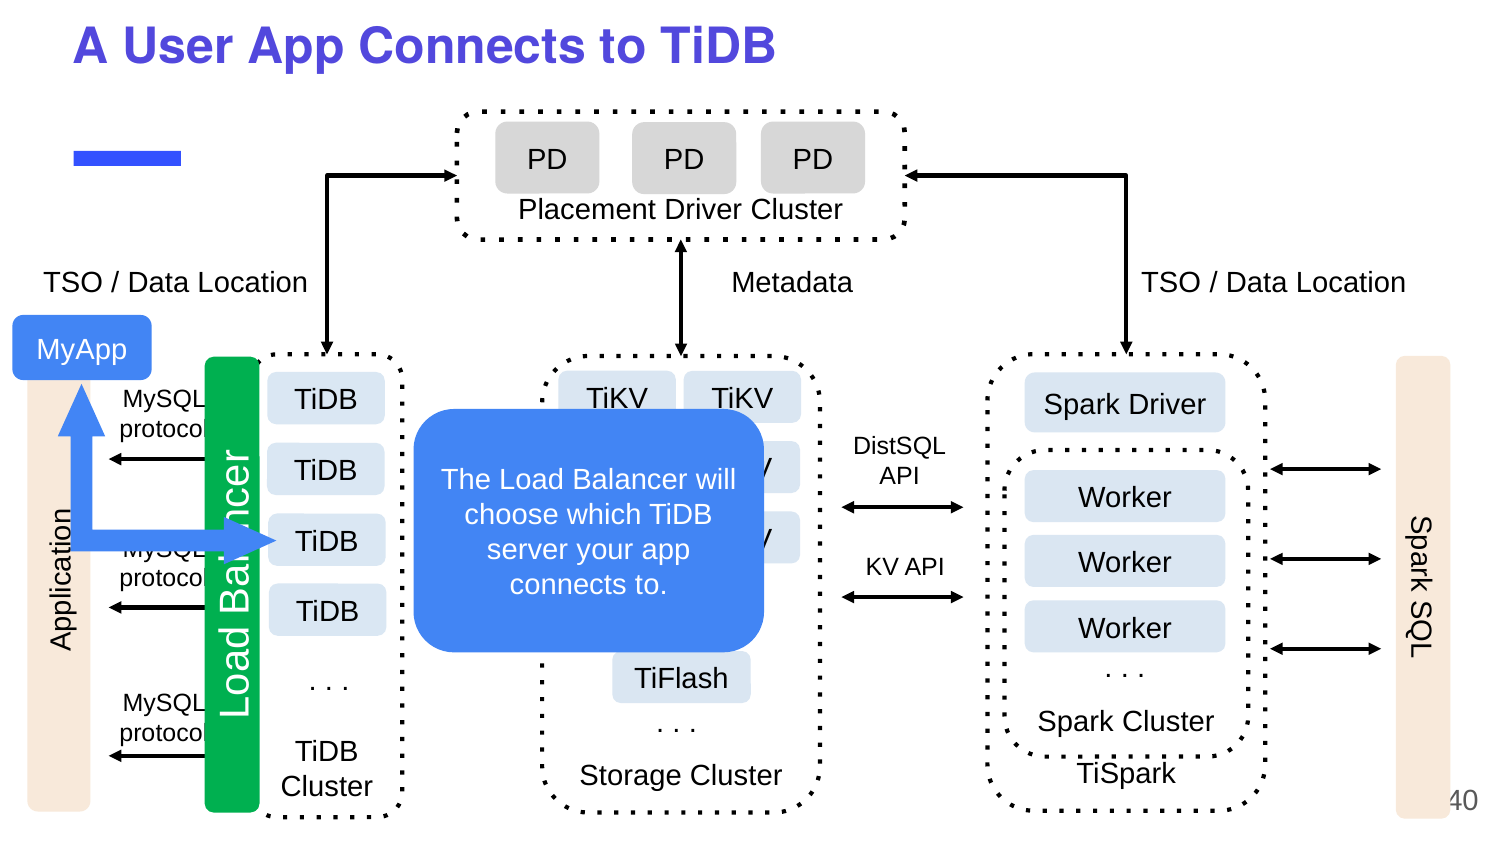

# A User App Connects to TiDB
Placement Driver Cluster
PD
PD
PD
TSO / Data Location
Metadata
TSO / Data Location
MyApp

TiDB
Cluster
TiSpark

Storage Cluster
Load Balancer
TiKV
TiKV
TiDB
Spark Driver
MySQL protocol

The Load Balancer will choose which TiDB server your app connects to.
DistSQL
API
DistSQL
API
TiKV
TiKV
TiDB
Spark Cluster
Worker
TiKV
TiKV
TiDB
MySQL protocol
Worker
KV API
KV API
Application
Spark SQL
TiFlash
TiDB
Worker
. . .
TiFlash
. . .
. . .
MySQL protocol
. . .

|40